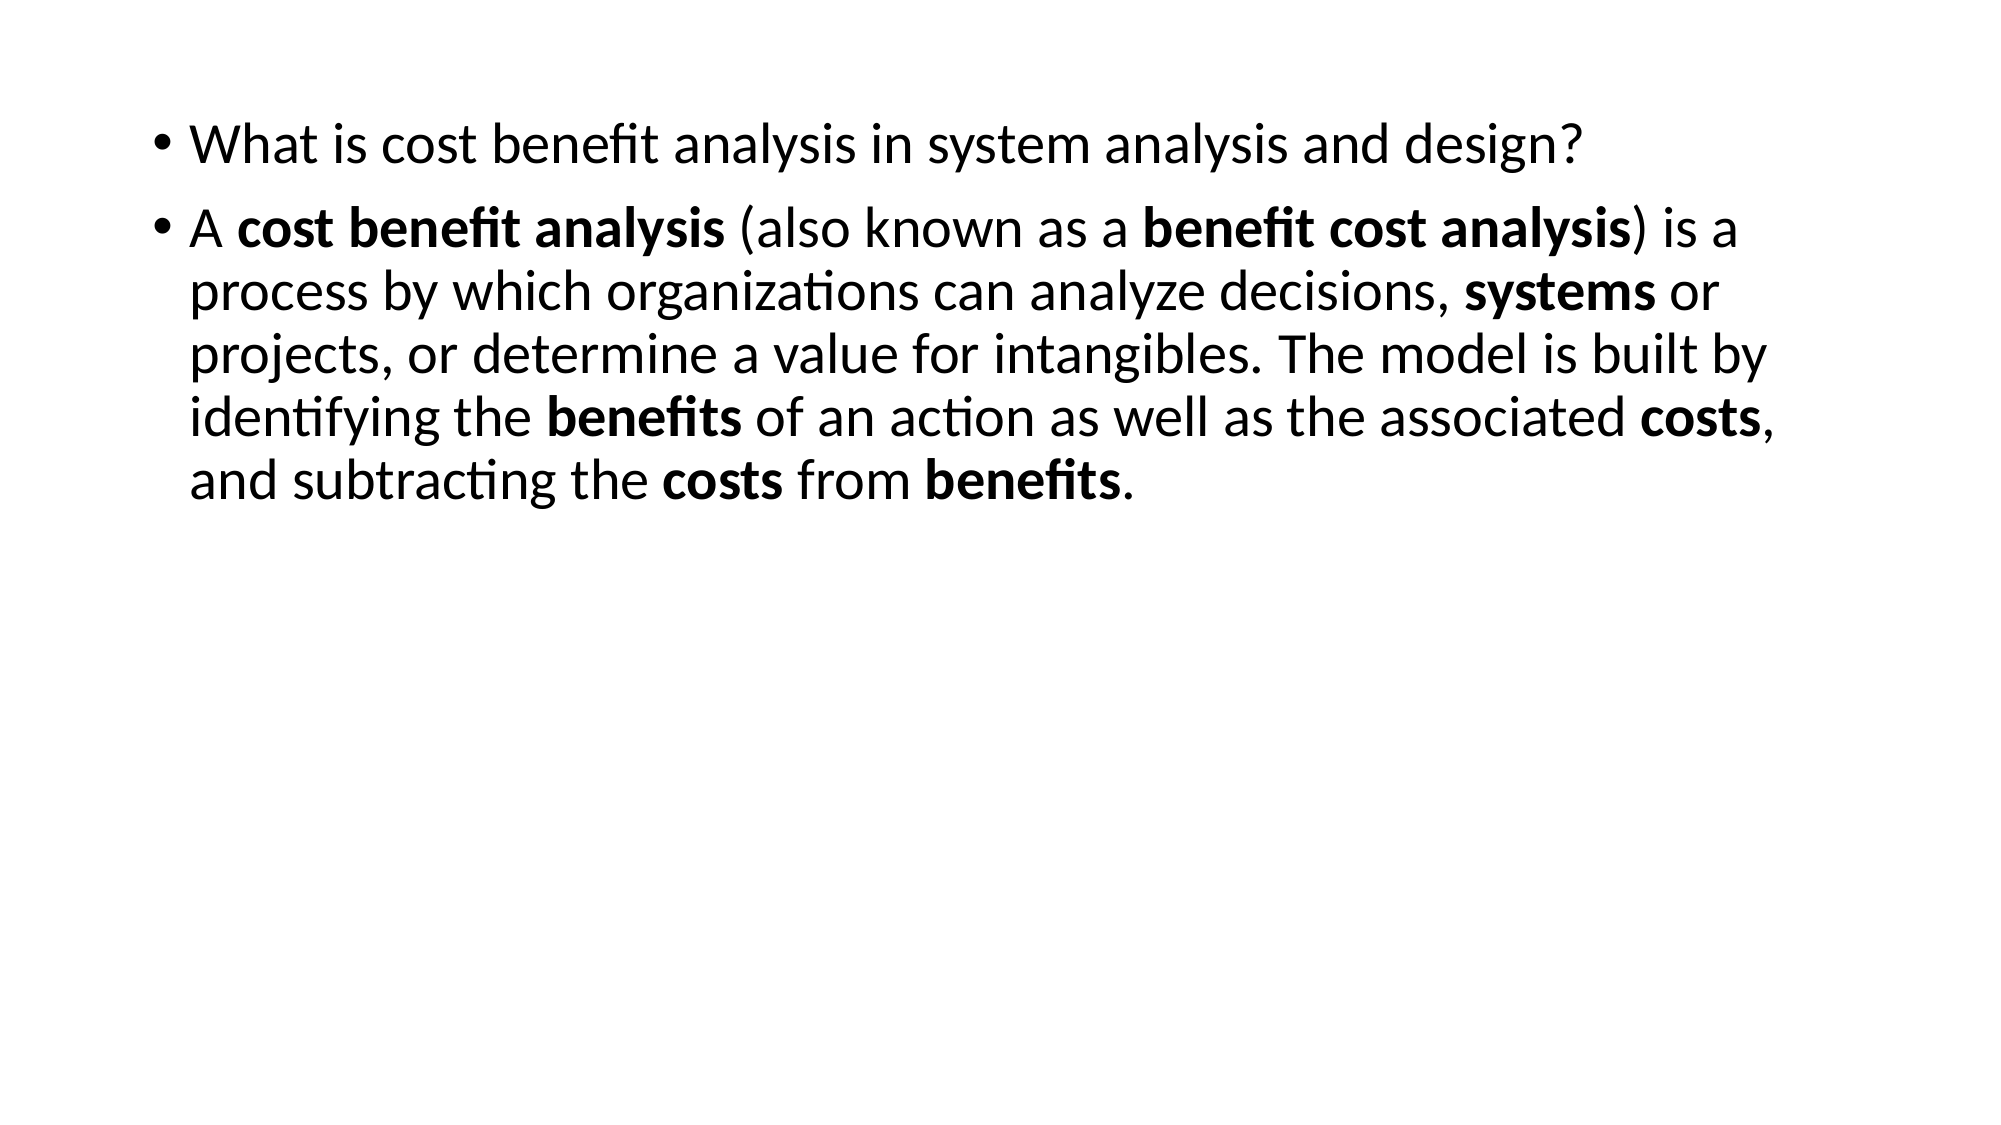

What is cost benefit analysis in system analysis and design?
A cost benefit analysis (also known as a benefit cost analysis) is a process by which organizations can analyze decisions, systems or projects, or determine a value for intangibles. The model is built by identifying the benefits of an action as well as the associated costs, and subtracting the costs from benefits.